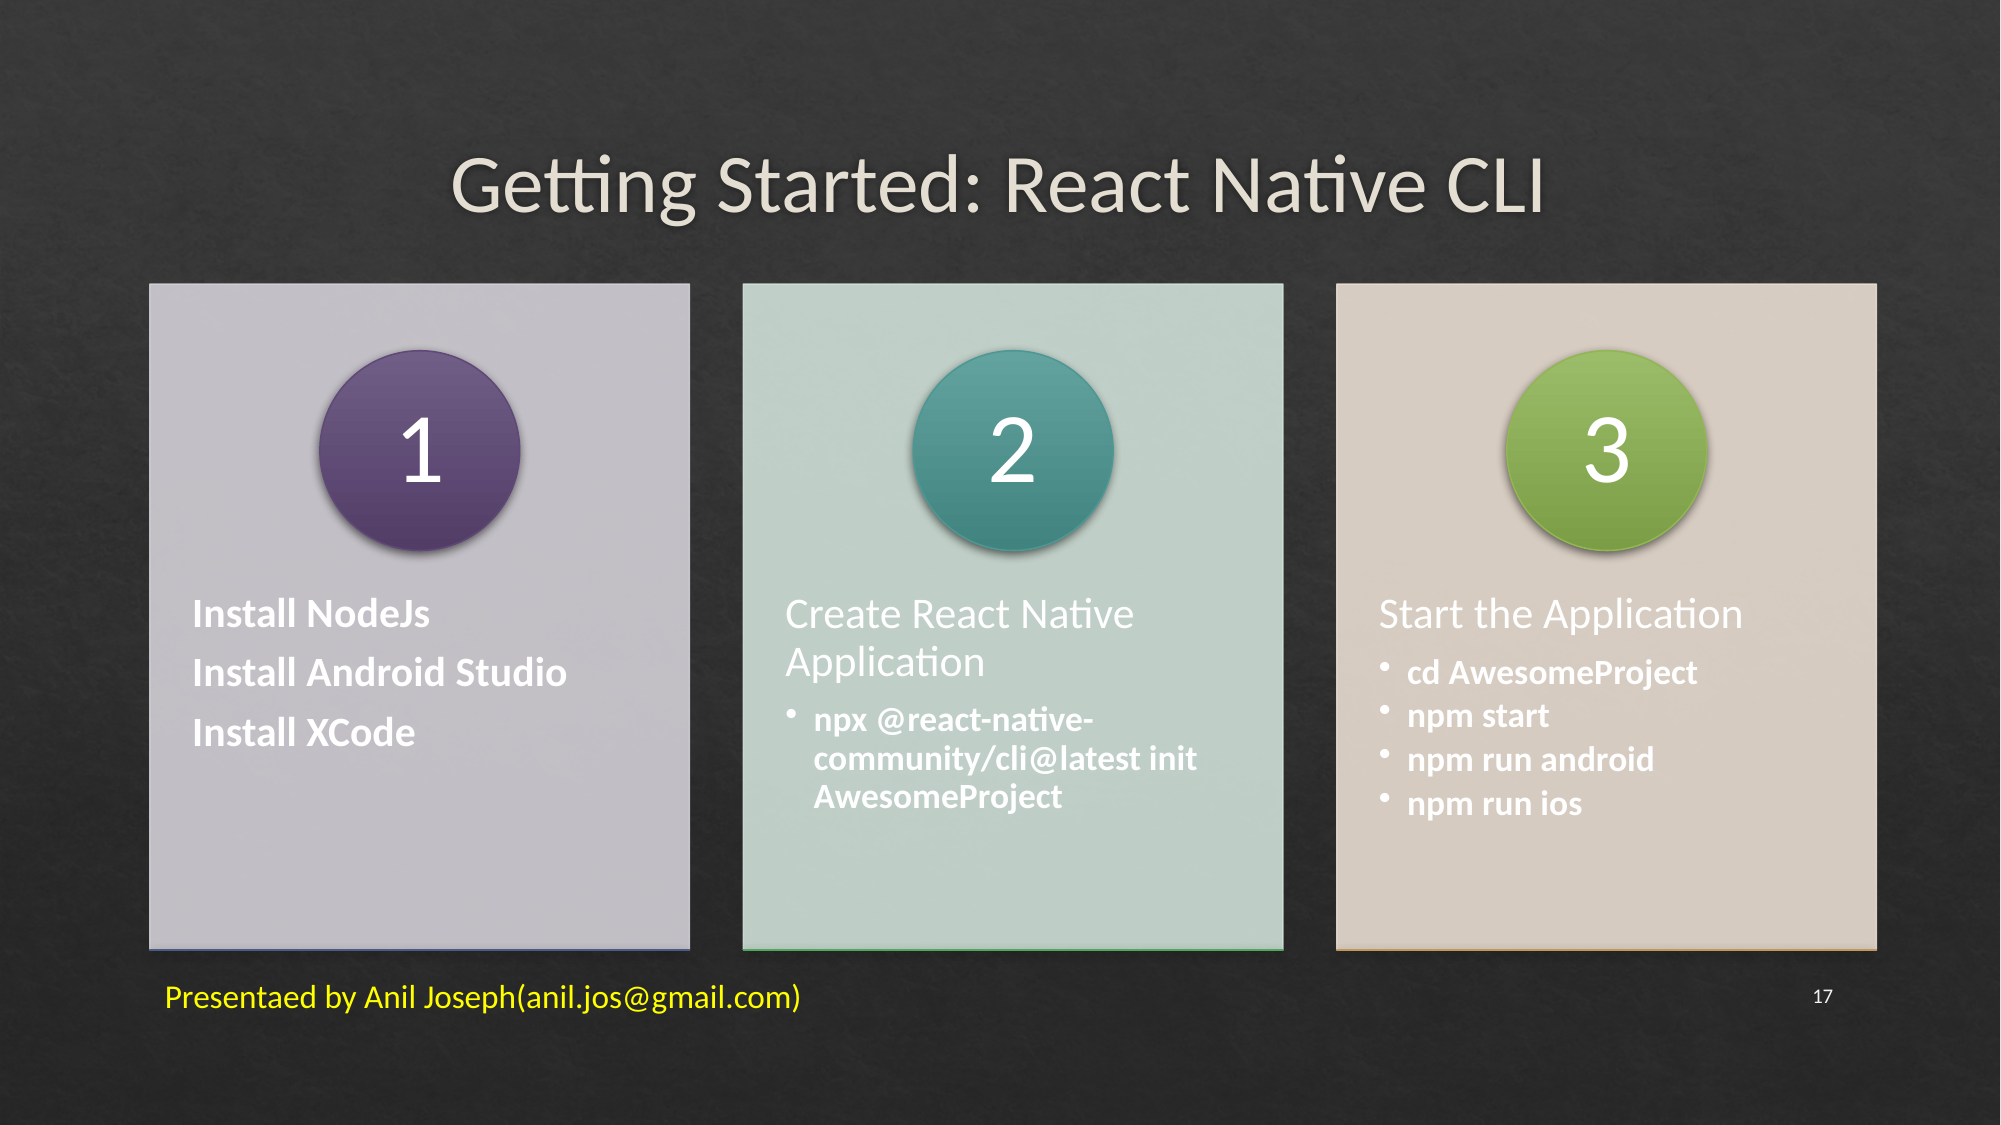

# Getting Started: React Native CLI
Install NodeJs
Install Android Studio
Install XCode
1
Create React Native Application
npx @react-native-community/cli@latest init AwesomeProject
2
Start the Application
cd AwesomeProject
npm start
npm run android
npm run ios
3
Presentaed by Anil Joseph(anil.jos@gmail.com)
17